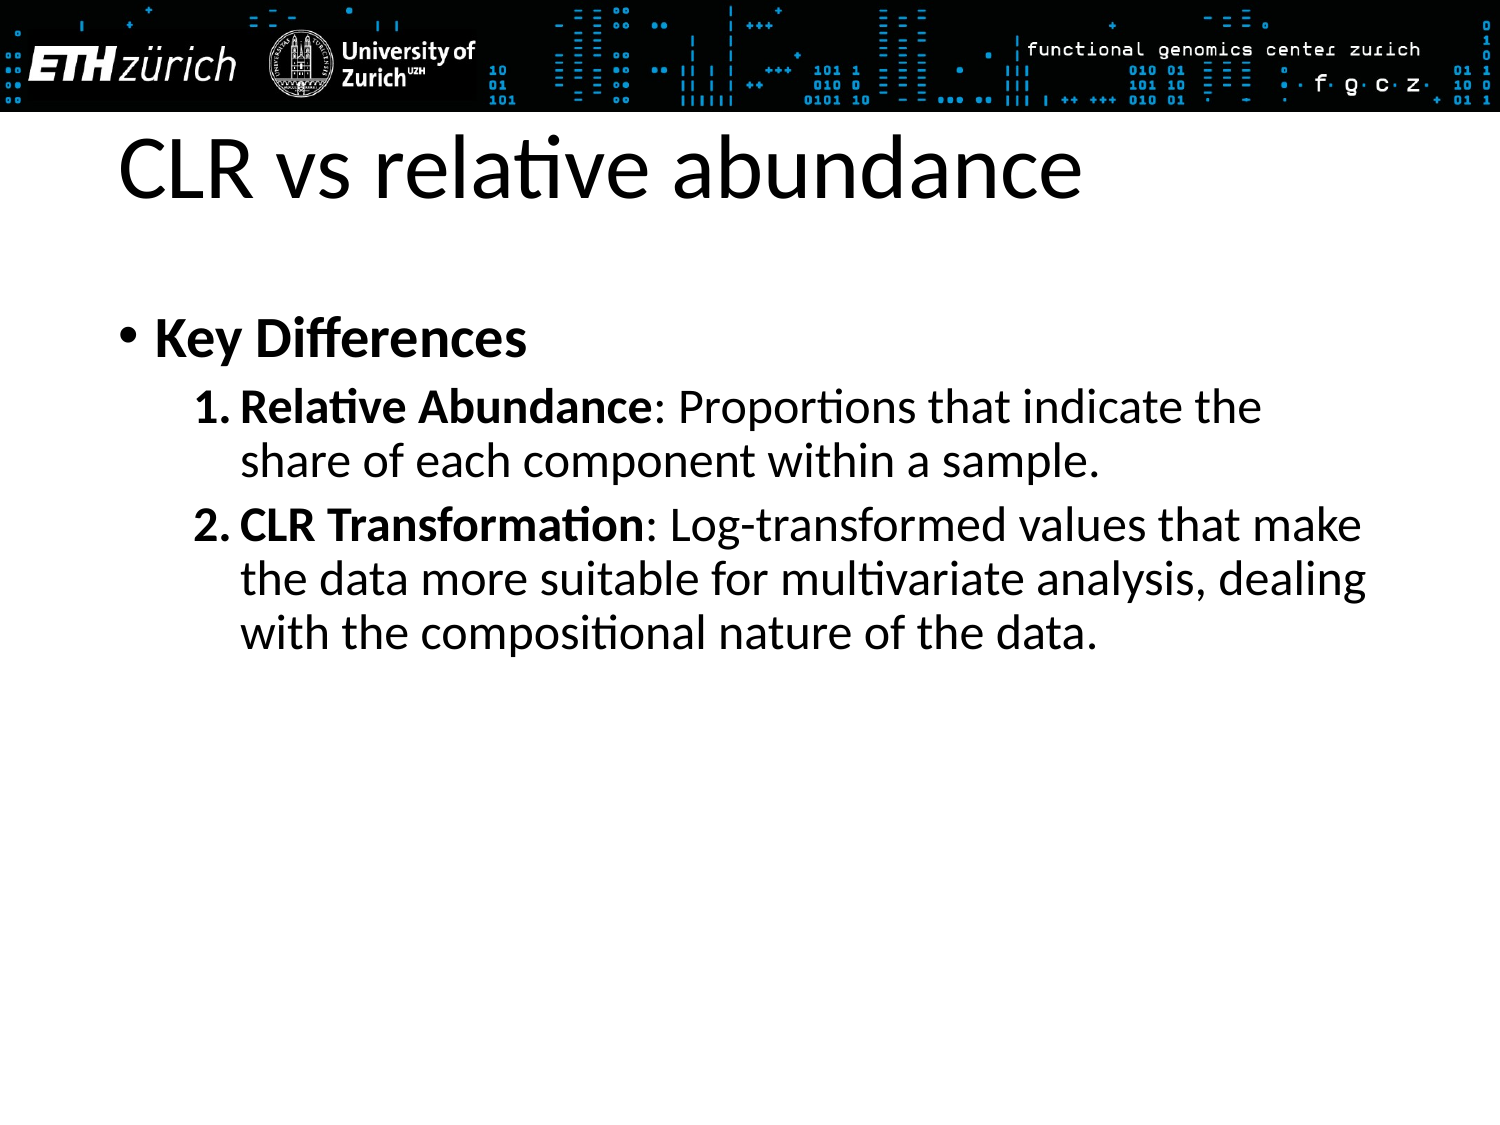

# CLR vs relative abundance
Key Differences
Relative Abundance: Proportions that indicate the share of each component within a sample.
CLR Transformation: Log-transformed values that make the data more suitable for multivariate analysis, dealing with the compositional nature of the data.